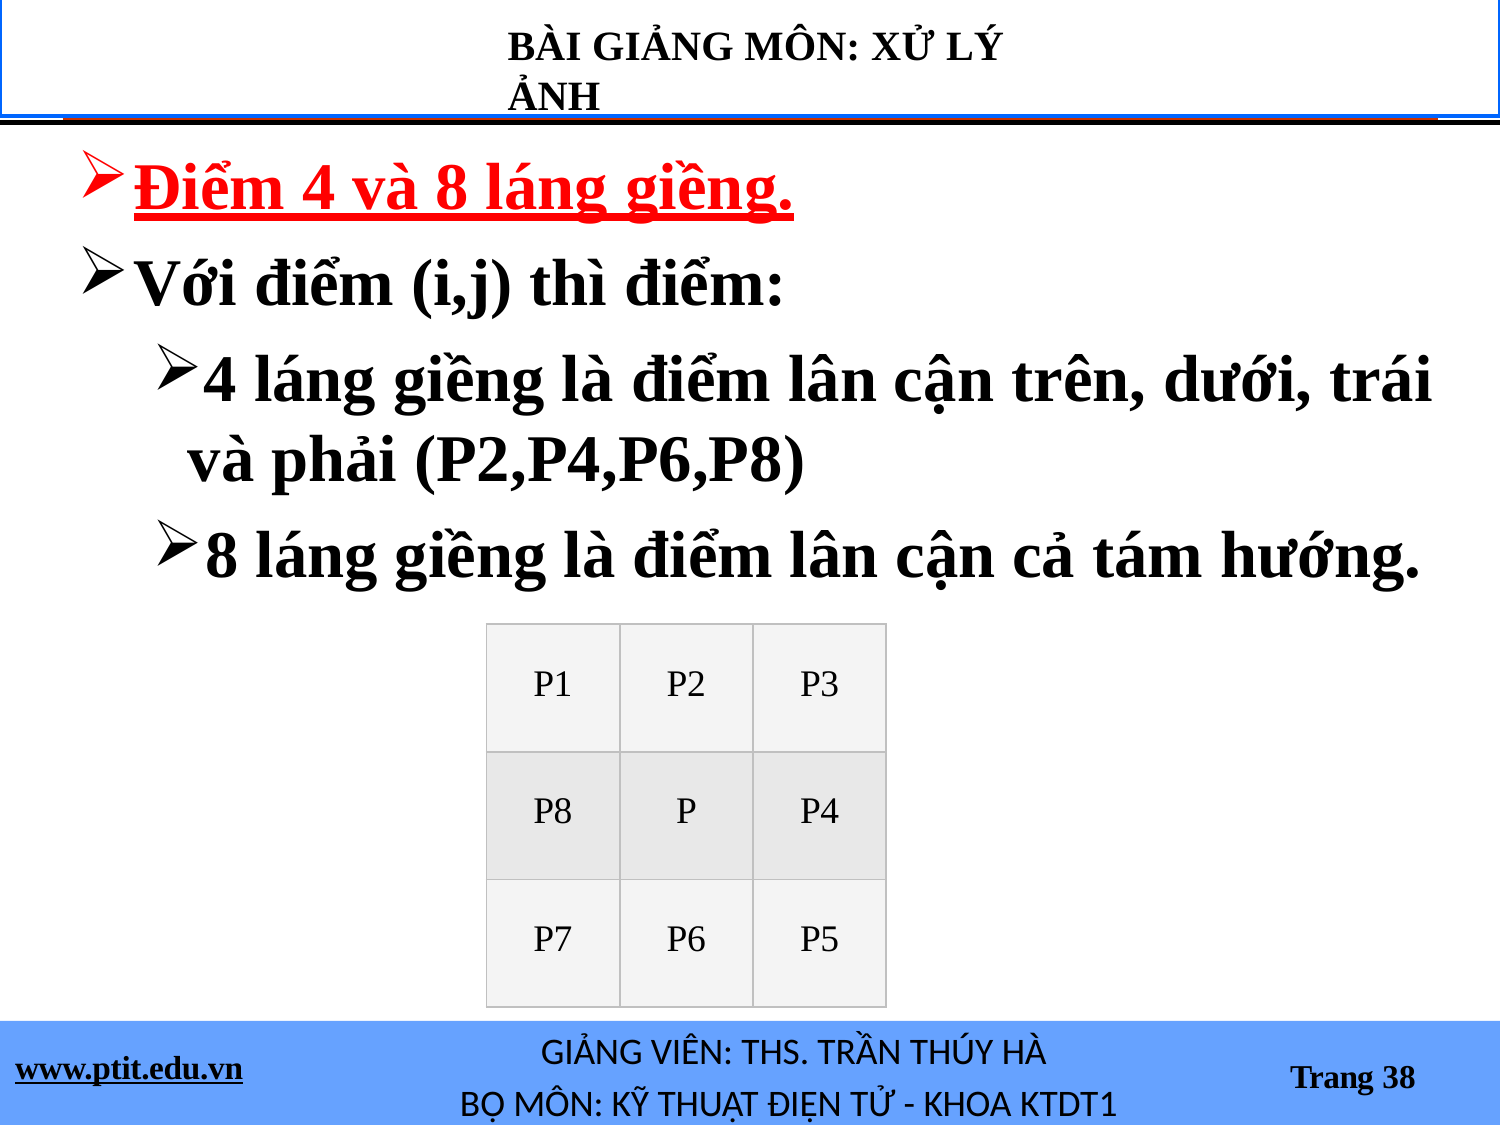

BÀI GIẢNG MÔN: XỬ LÝ ẢNH
Điểm 4 và 8 láng giềng.
Với điểm (i,j) thì điểm:
4 láng giềng là điểm lân cận trên, dưới, trái  và phải (P2,P4,P6,P8)
8 láng giềng là điểm lân cận cả tám hướng.
| P1 | P2 | P3 |
| --- | --- | --- |
| P8 | P | P4 |
| P7 | P6 | P5 |

GIẢNG VIÊN: THS. TRẦN THÚY HÀ
BỘ MÔN: KỸ THUẬT ĐIỆN TỬ - KHOA KTDT1
www.ptit.edu.vn
Trang 38